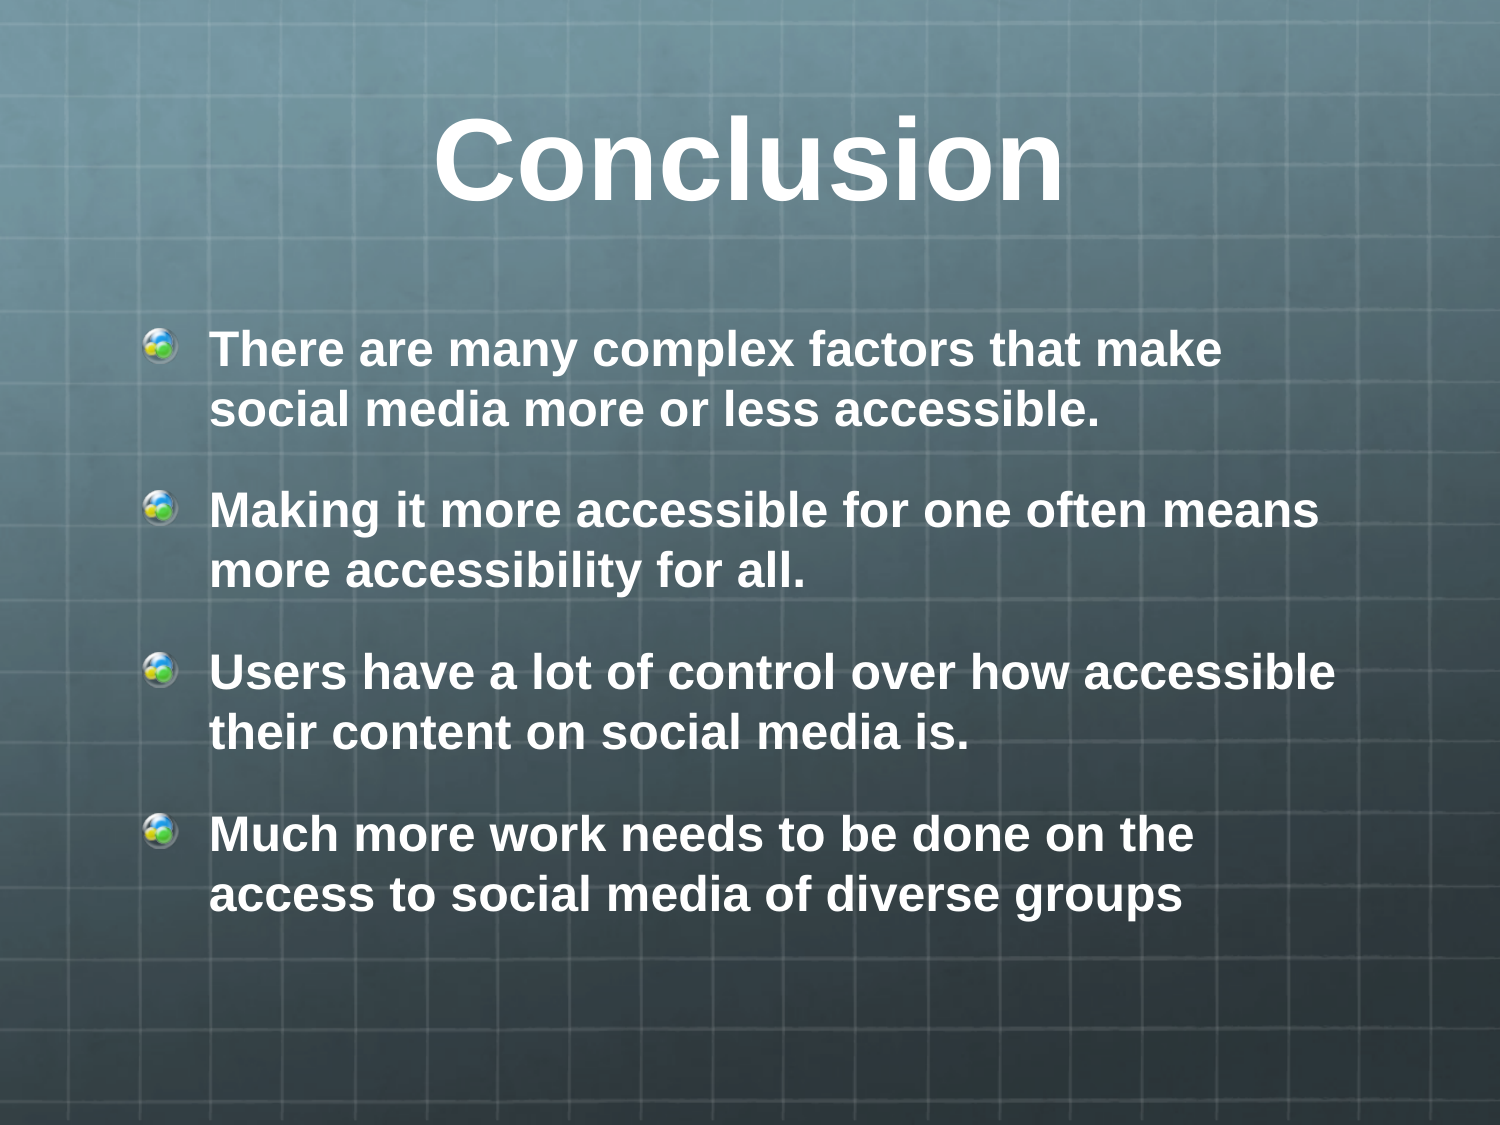

# Conclusion
There are many complex factors that make social media more or less accessible.
Making it more accessible for one often means more accessibility for all.
Users have a lot of control over how accessible their content on social media is.
Much more work needs to be done on the access to social media of diverse groups